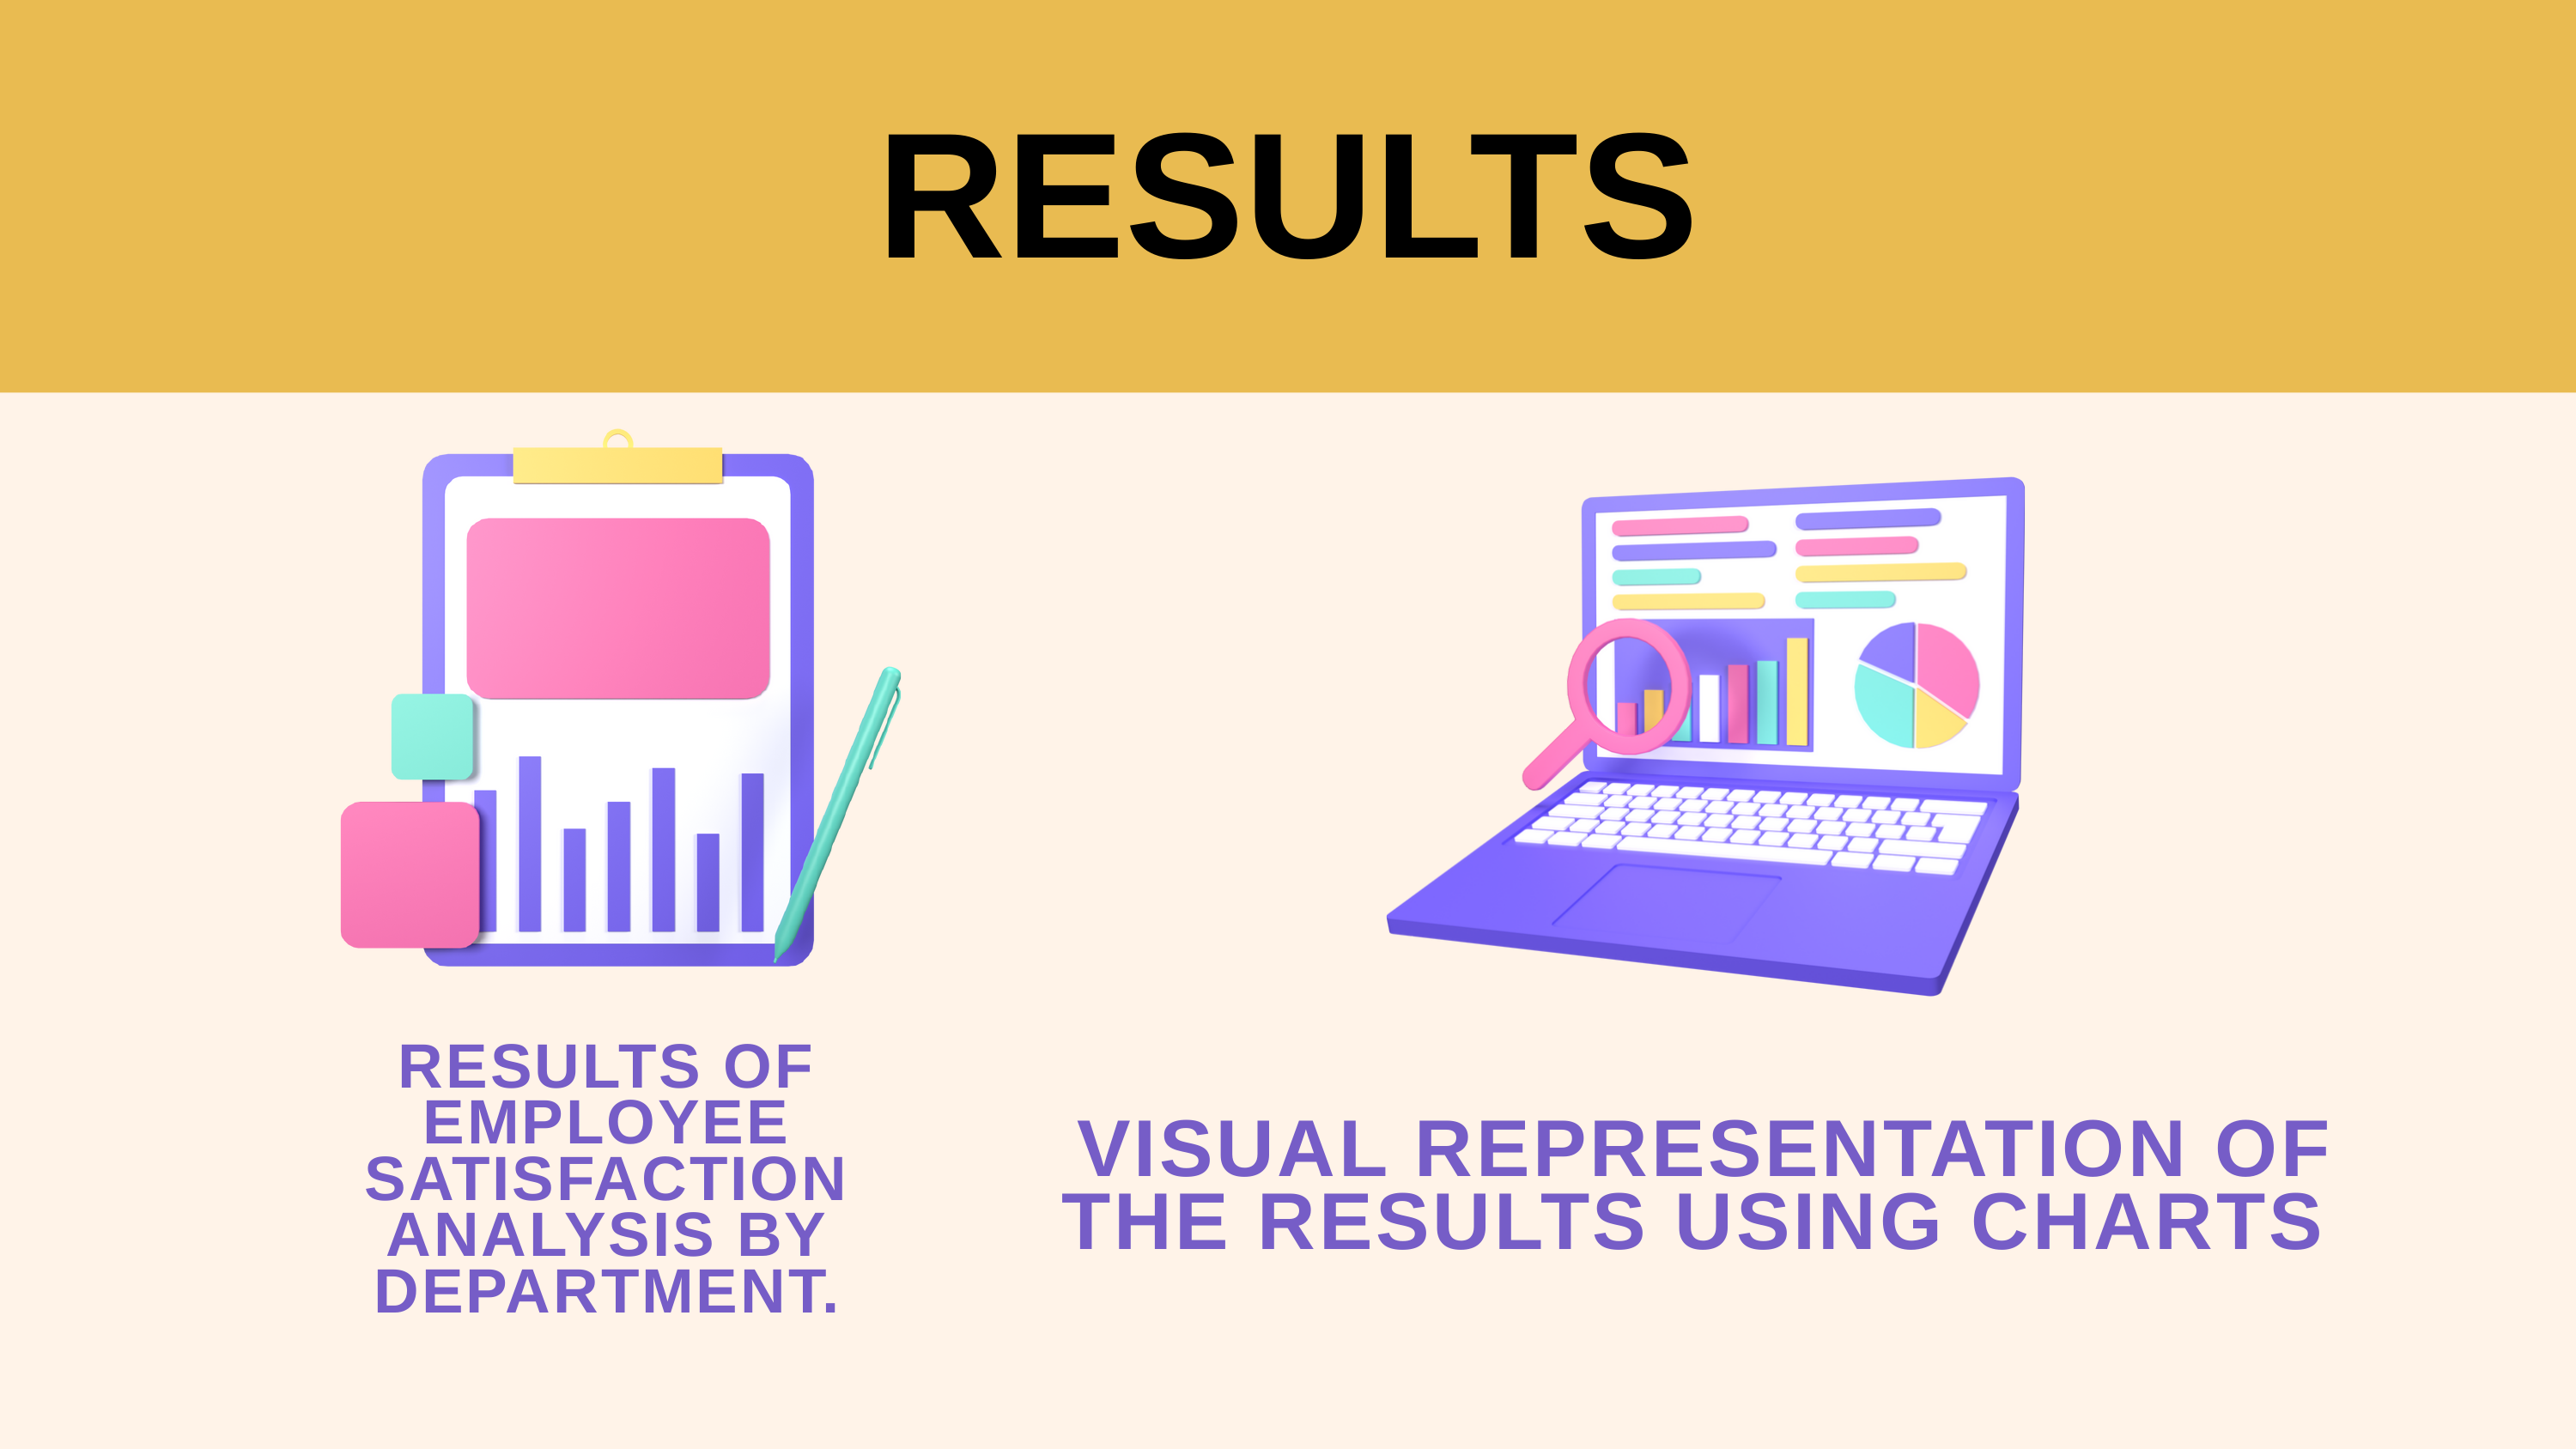

RESULTS

RESULTS OF EMPLOYEE SATISFACTION ANALYSIS BY DEPARTMENT.
VISUAL REPRESENTATION OF THE RESULTS USING CHARTS